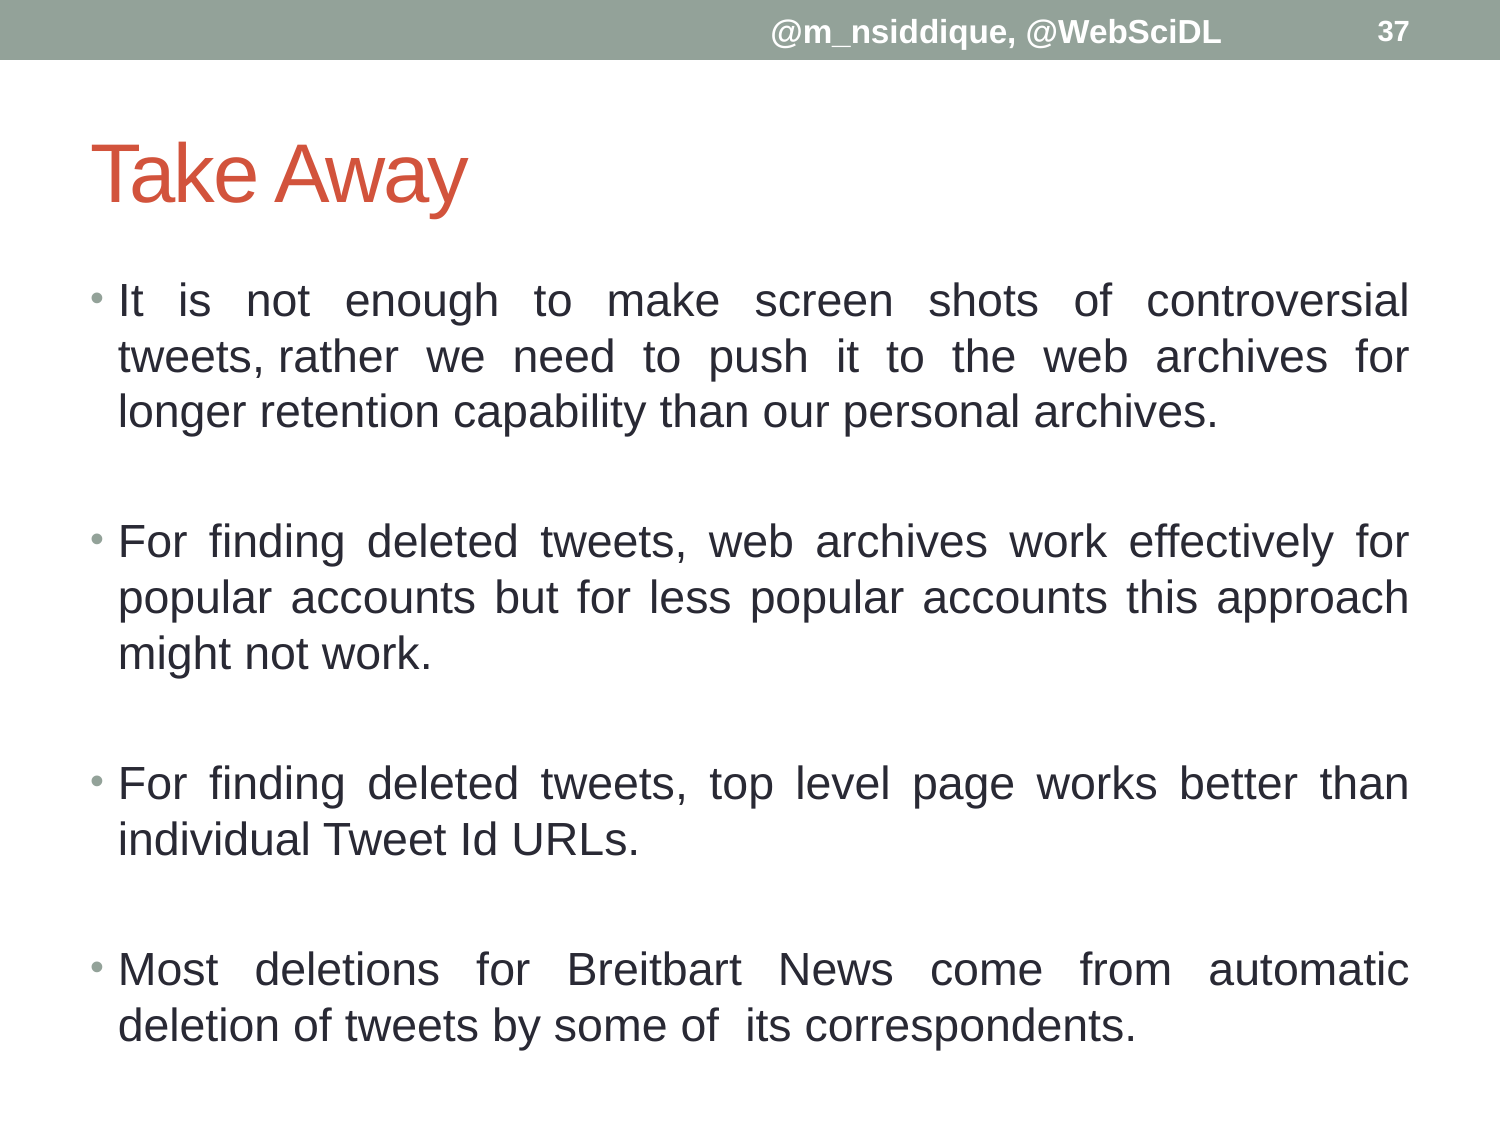

@m_nsiddique, @WebSciDL

37
# Take Away
It is not enough to make screen shots of controversial tweets, rather we need to push it to the web archives for longer retention capability than our personal archives.

For finding deleted tweets, web archives work effectively for popular accounts but for less popular accounts this approach might not work.

For finding deleted tweets, top level page works better than individual Tweet Id URLs.

Most deletions for Breitbart News come from automatic deletion of tweets by some of  its correspondents.